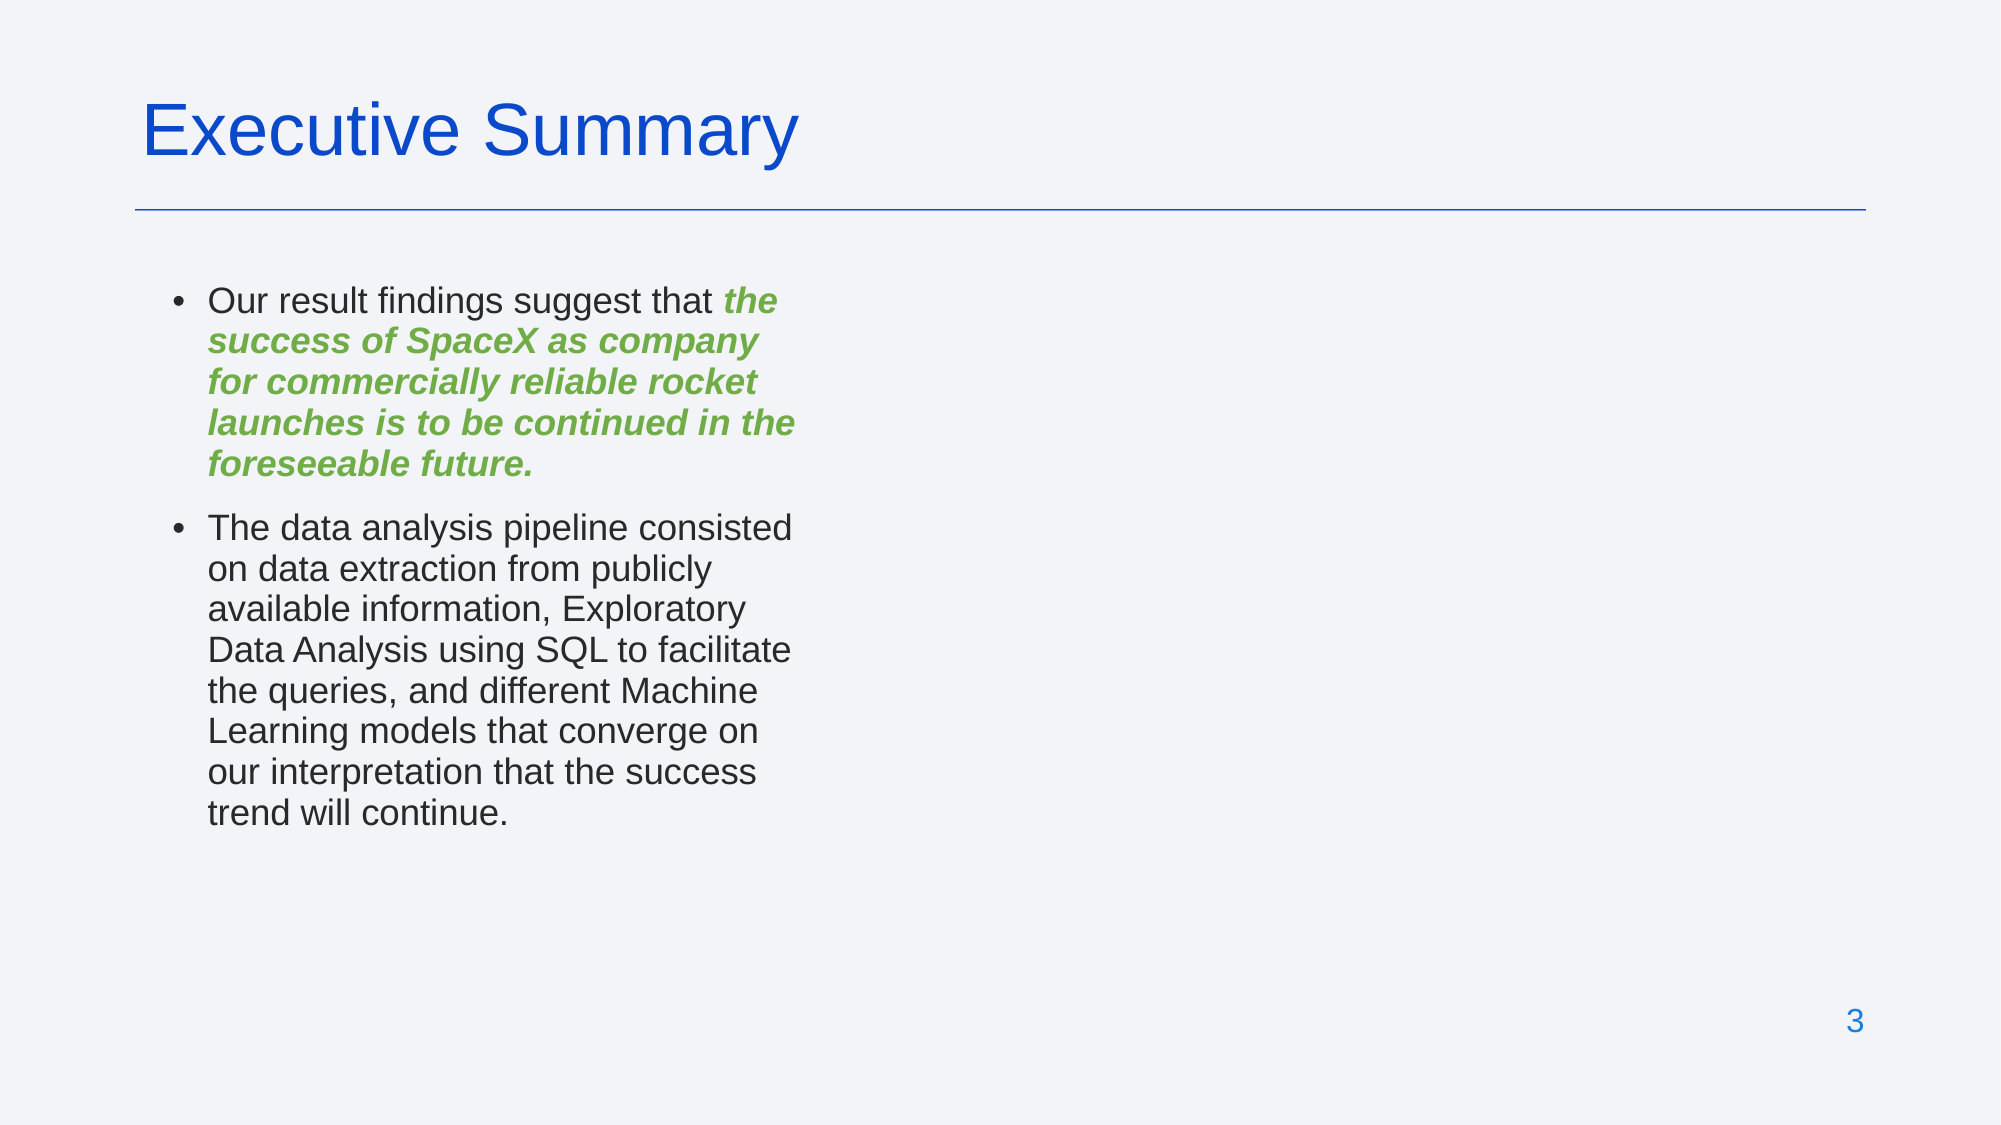

Executive Summary
Our result findings suggest that the success of SpaceX as company for commercially reliable rocket launches is to be continued in the foreseeable future.
The data analysis pipeline consisted on data extraction from publicly available information, Exploratory Data Analysis using SQL to facilitate the queries, and different Machine Learning models that converge on our interpretation that the success trend will continue.
3